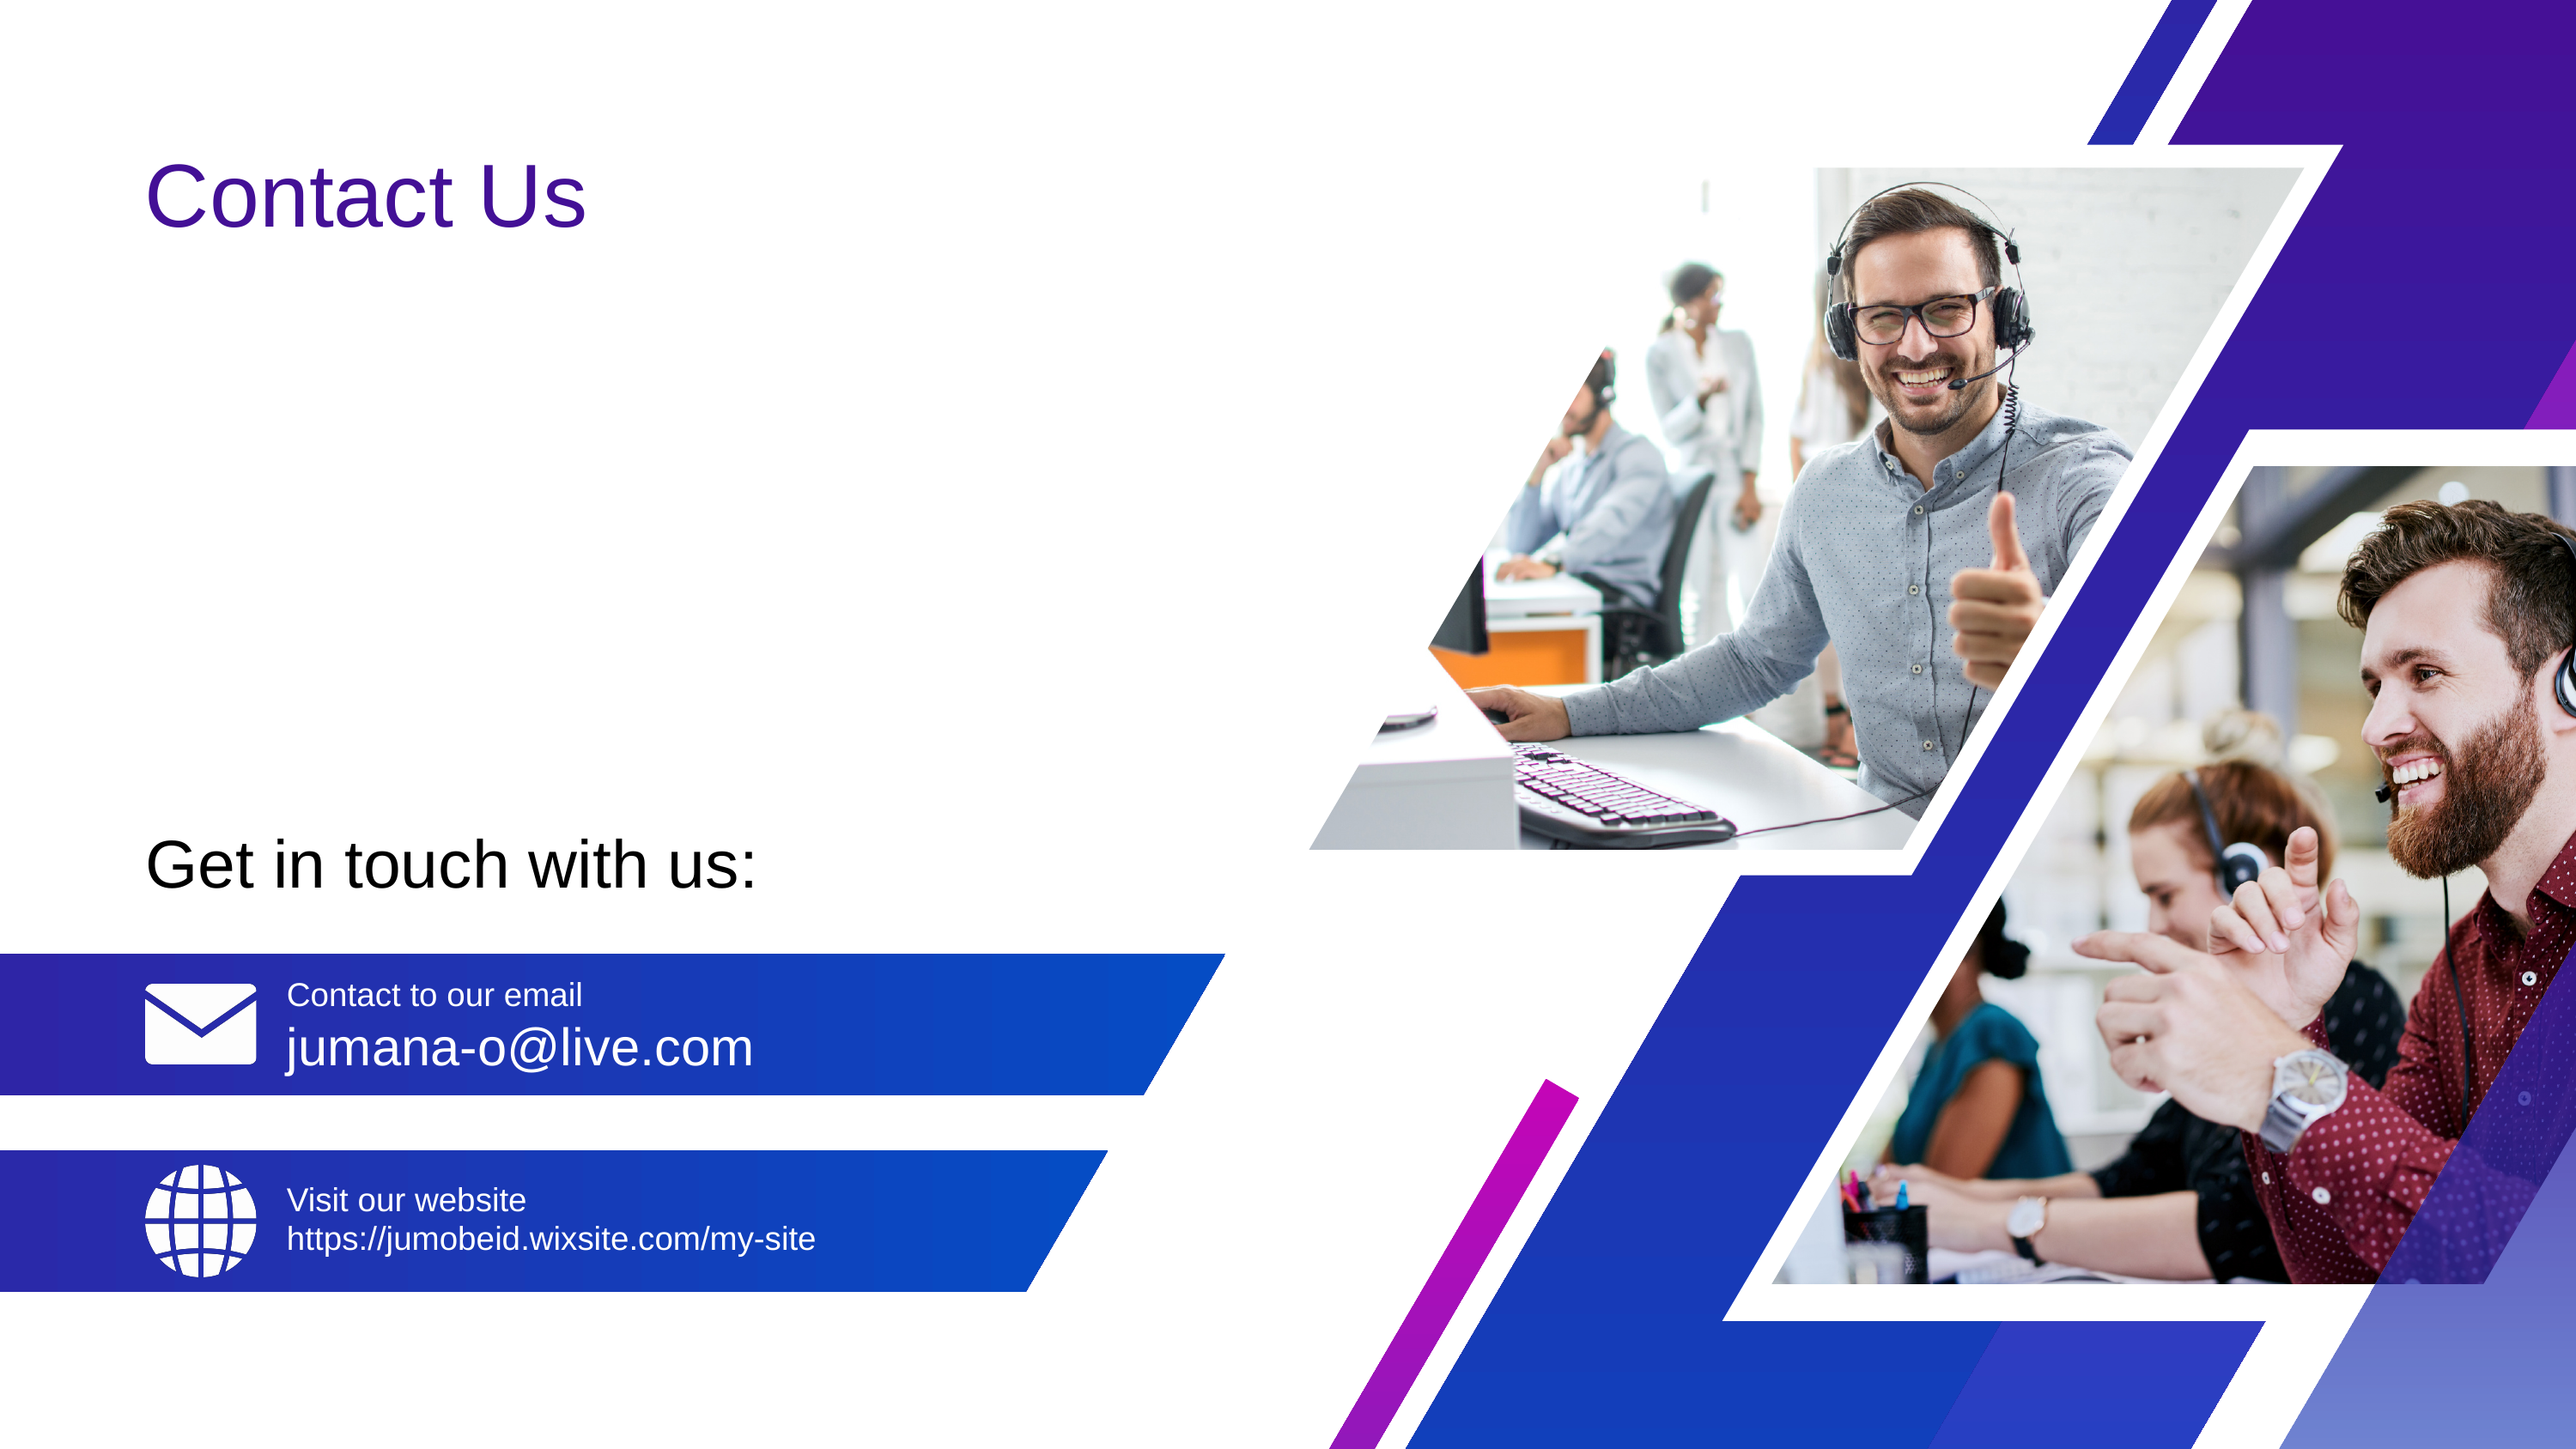

Contact Us

Get in touch with us:

Contact to our email

jumana-o@live.com

Visit our website
https://jumobeid.wixsite.com/my-site